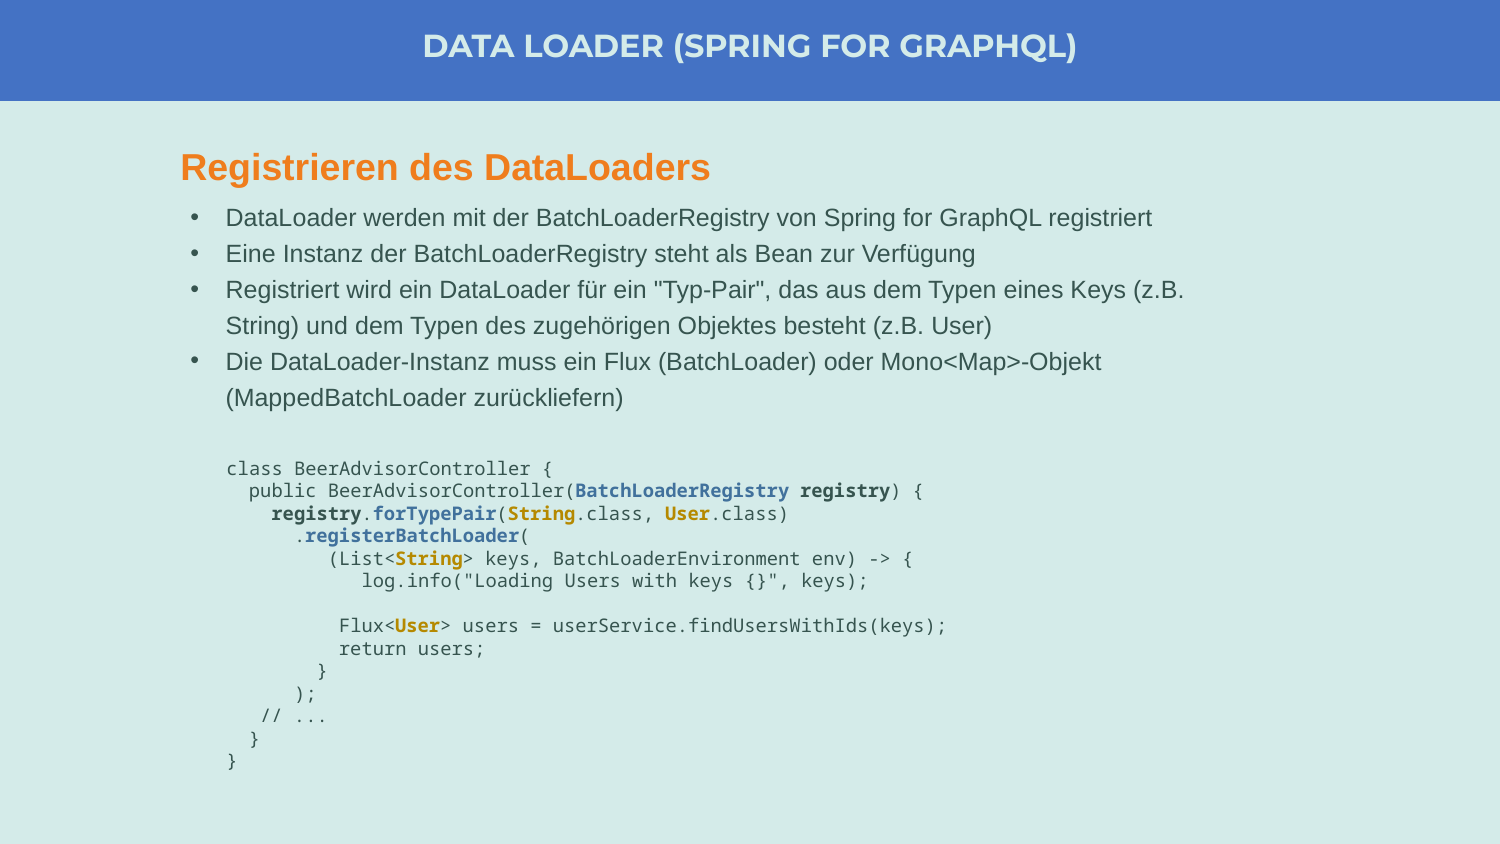

#
Data Loader (Spring for GraphQL)
Registrieren des DataLoaders
DataLoader werden mit der BatchLoaderRegistry von Spring for GraphQL registriert
Eine Instanz der BatchLoaderRegistry steht als Bean zur Verfügung
Registriert wird ein DataLoader für ein "Typ-Pair", das aus dem Typen eines Keys (z.B. String) und dem Typen des zugehörigen Objektes besteht (z.B. User)
Die DataLoader-Instanz muss ein Flux (BatchLoader) oder Mono<Map>-Objekt (MappedBatchLoader zurückliefern)
class BeerAdvisorController {
  public BeerAdvisorController(BatchLoaderRegistry registry) {
    registry.forTypePair(String.class, User.class)
      .registerBatchLoader(
         (List<String> keys, BatchLoaderEnvironment env) -> {
            log.info("Loading Users with keys {}", keys);
          Flux<User> users = userService.findUsersWithIds(keys);
          return users;
        }
      );
   // ...
  }
}